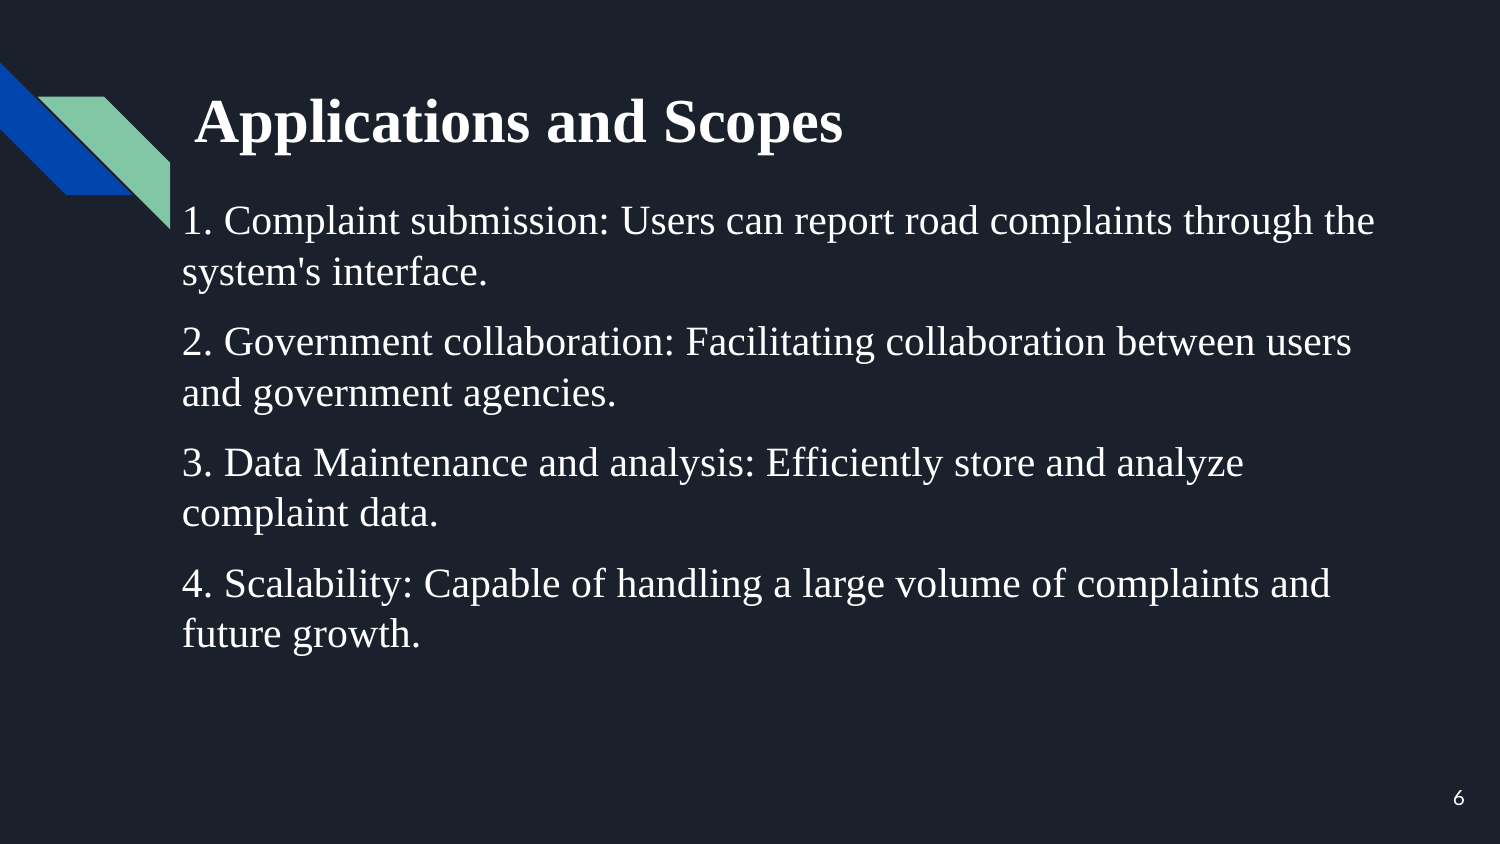

# Applications and Scopes
1. Complaint submission: Users can report road complaints through the system's interface.
2. Government collaboration: Facilitating collaboration between users and government agencies.
3. Data Maintenance and analysis: Efficiently store and analyze complaint data.
4. Scalability: Capable of handling a large volume of complaints and future growth.

6